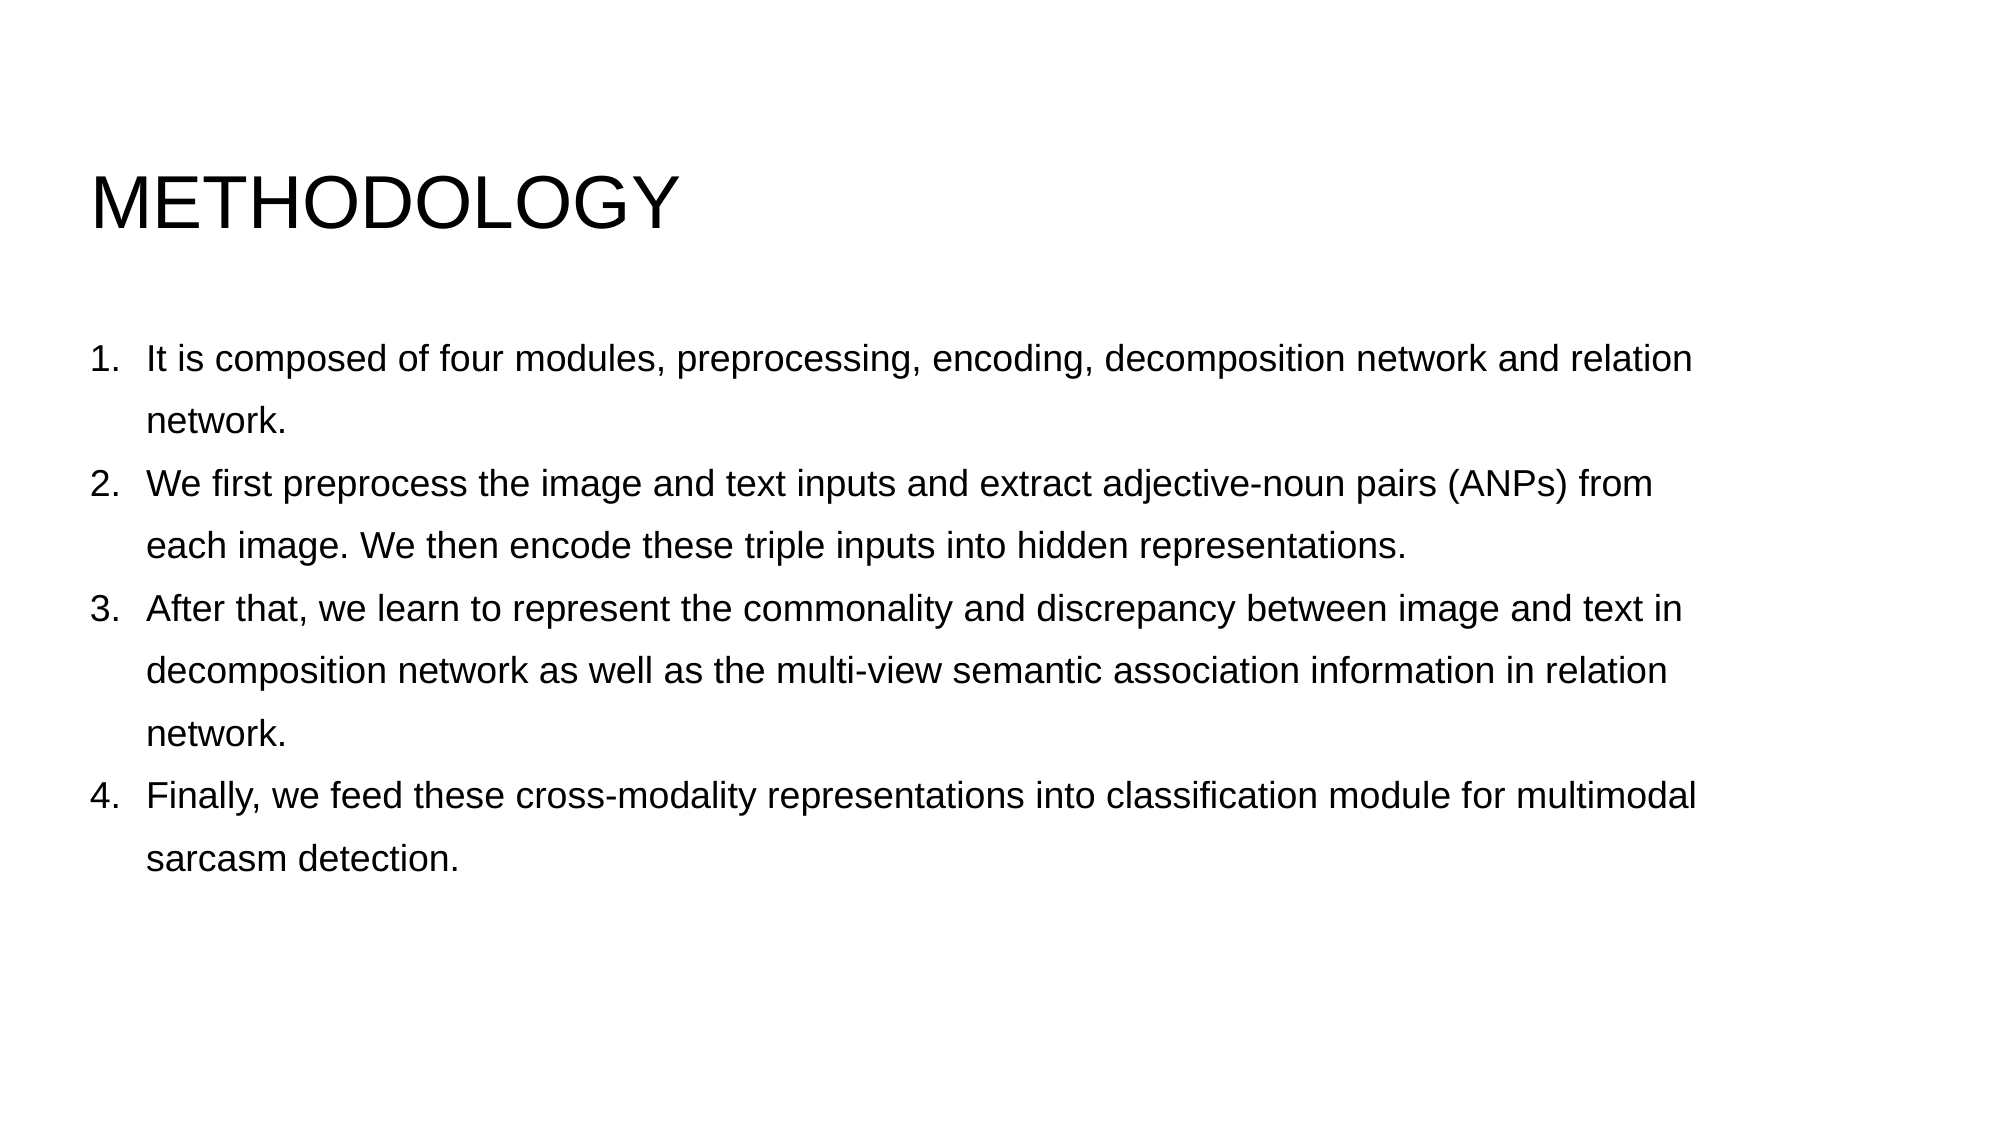

# Methodology
It is composed of four modules, preprocessing, encoding, decomposition network and relation network.
We first preprocess the image and text inputs and extract adjective-noun pairs (ANPs) from each image. We then encode these triple inputs into hidden representations.
After that, we learn to represent the commonality and discrepancy between image and text in decomposition network as well as the multi-view semantic association information in relation network.
Finally, we feed these cross-modality representations into classification module for multimodal sarcasm detection.